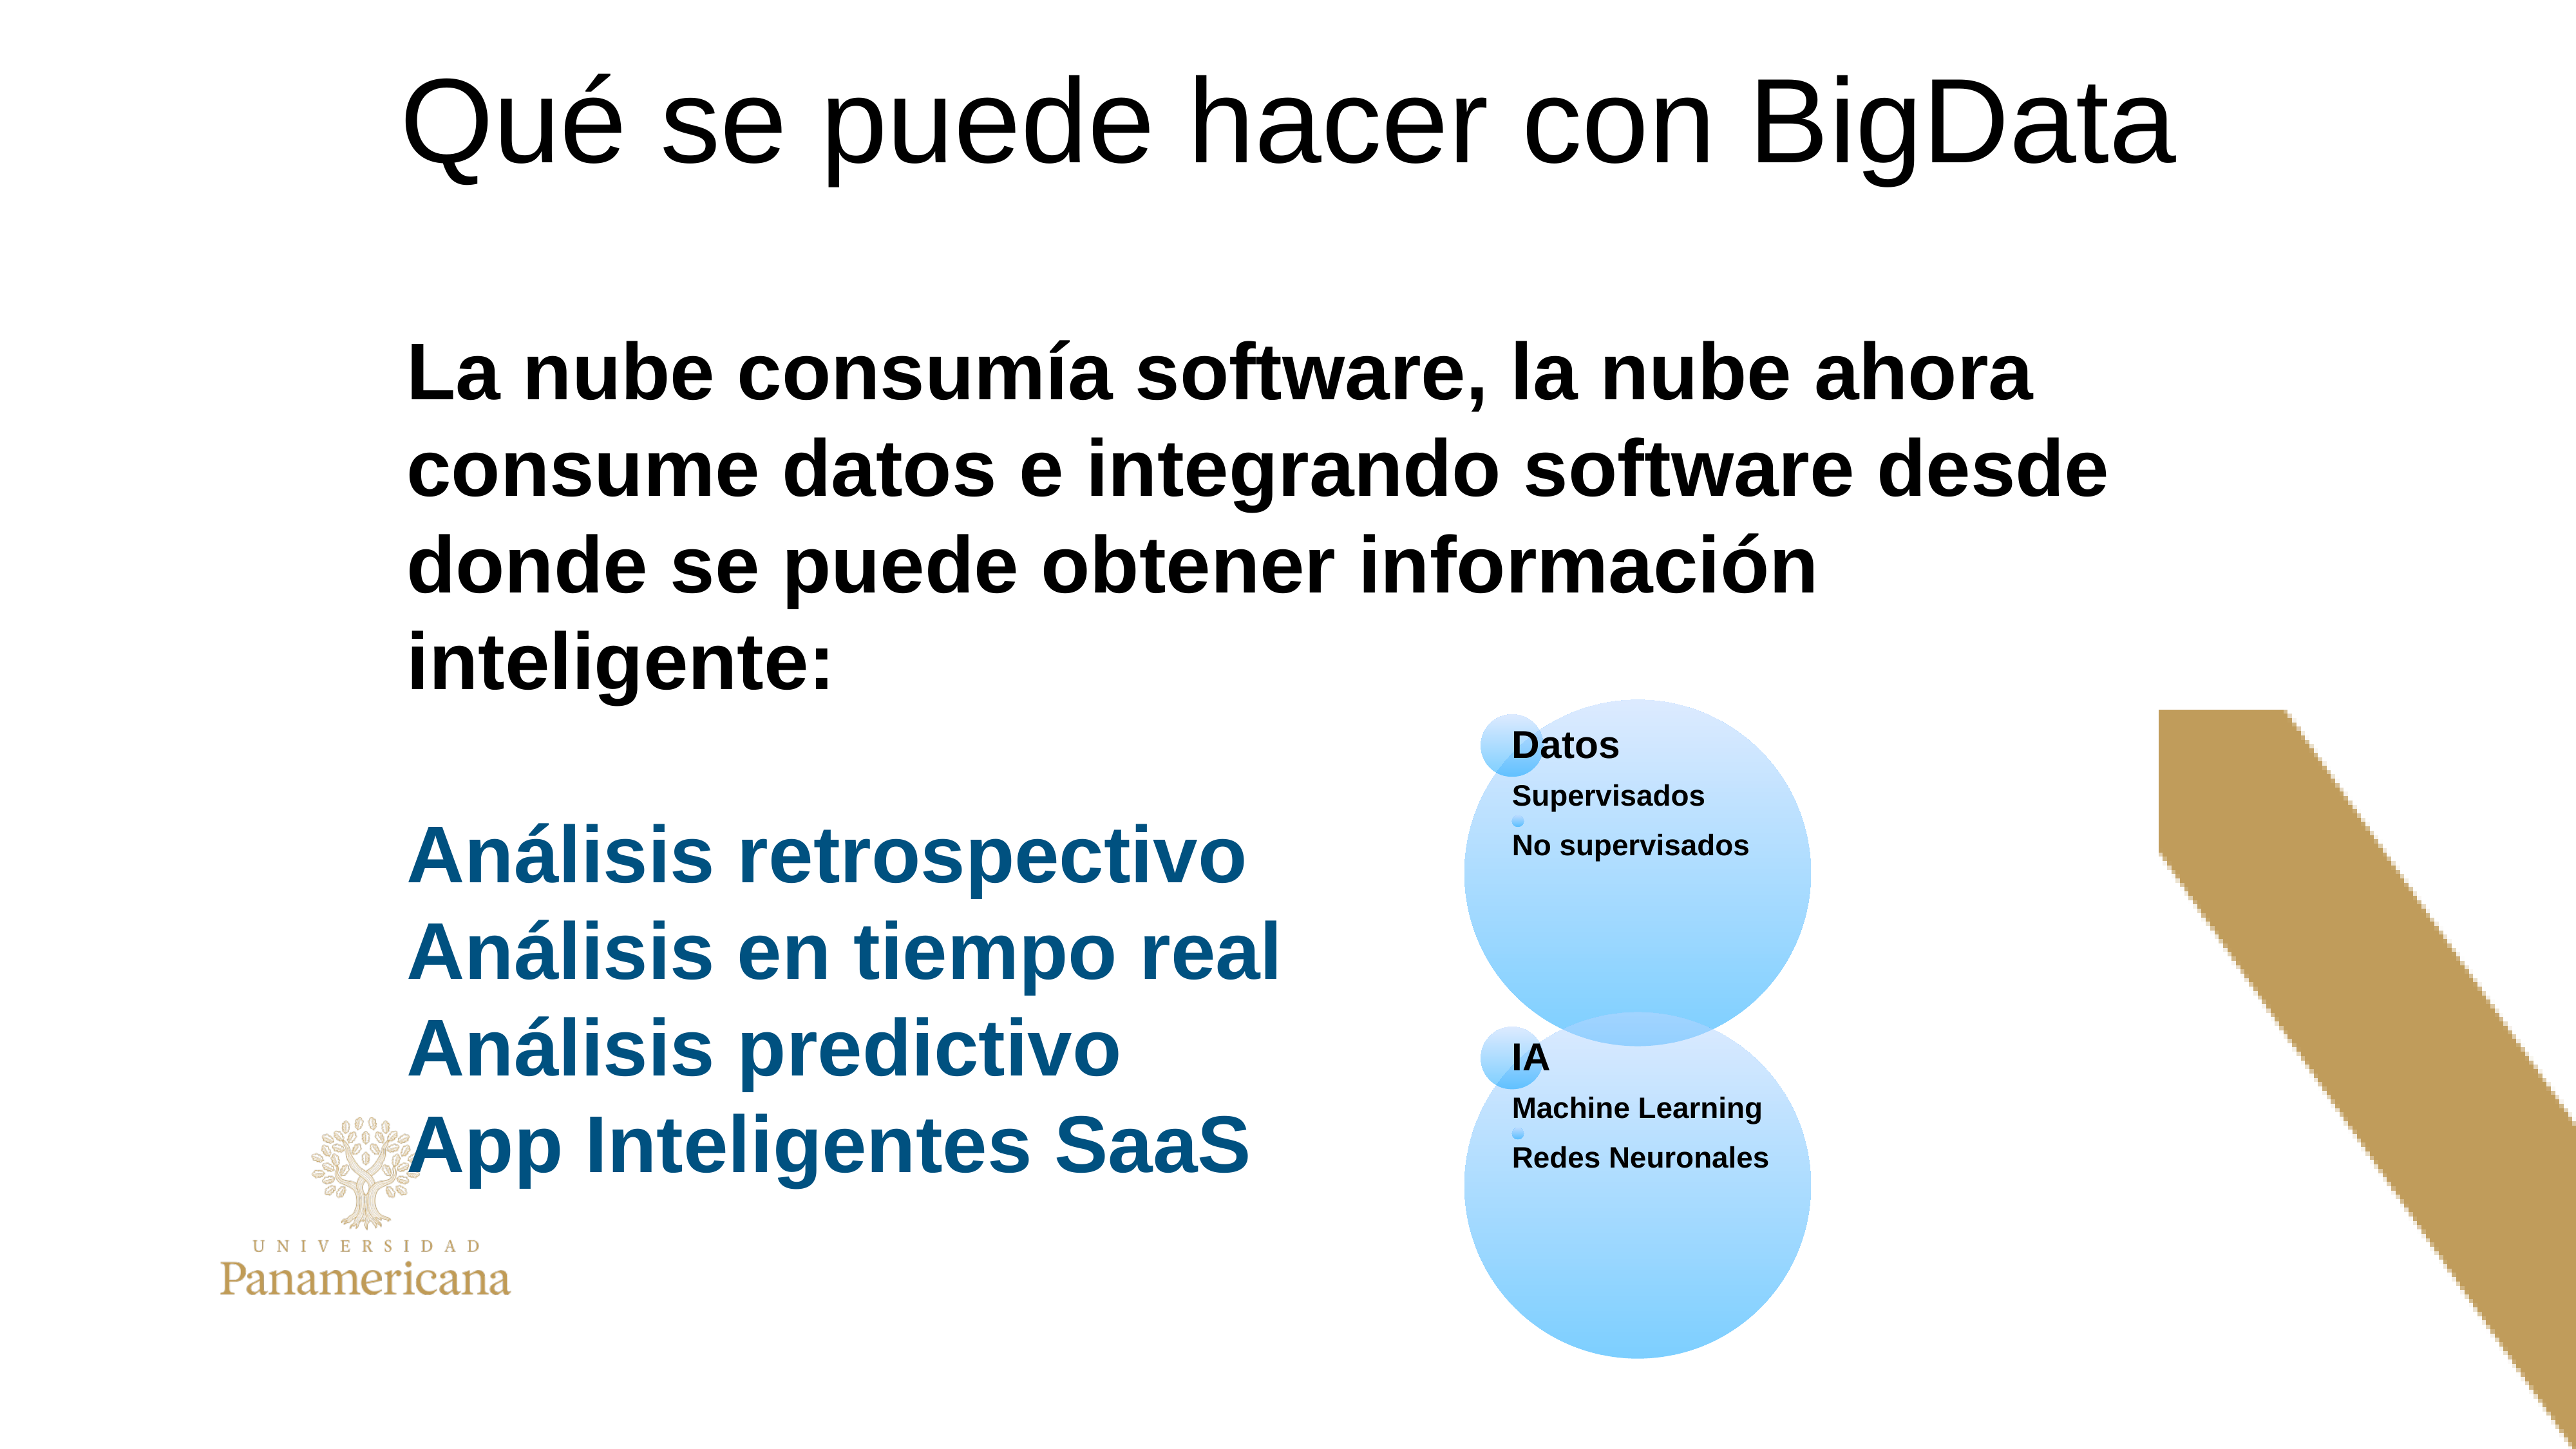

Qué se puede hacer con BigData
La nube consumía software, la nube ahora consume datos e integrando software desde donde se puede obtener información inteligente:

Análisis retrospectivo
Análisis en tiempo real
Análisis predictivo
App Inteligentes SaaS

Datos
Supervisados
No supervisados
IA
Machine Learning
Redes Neuronales